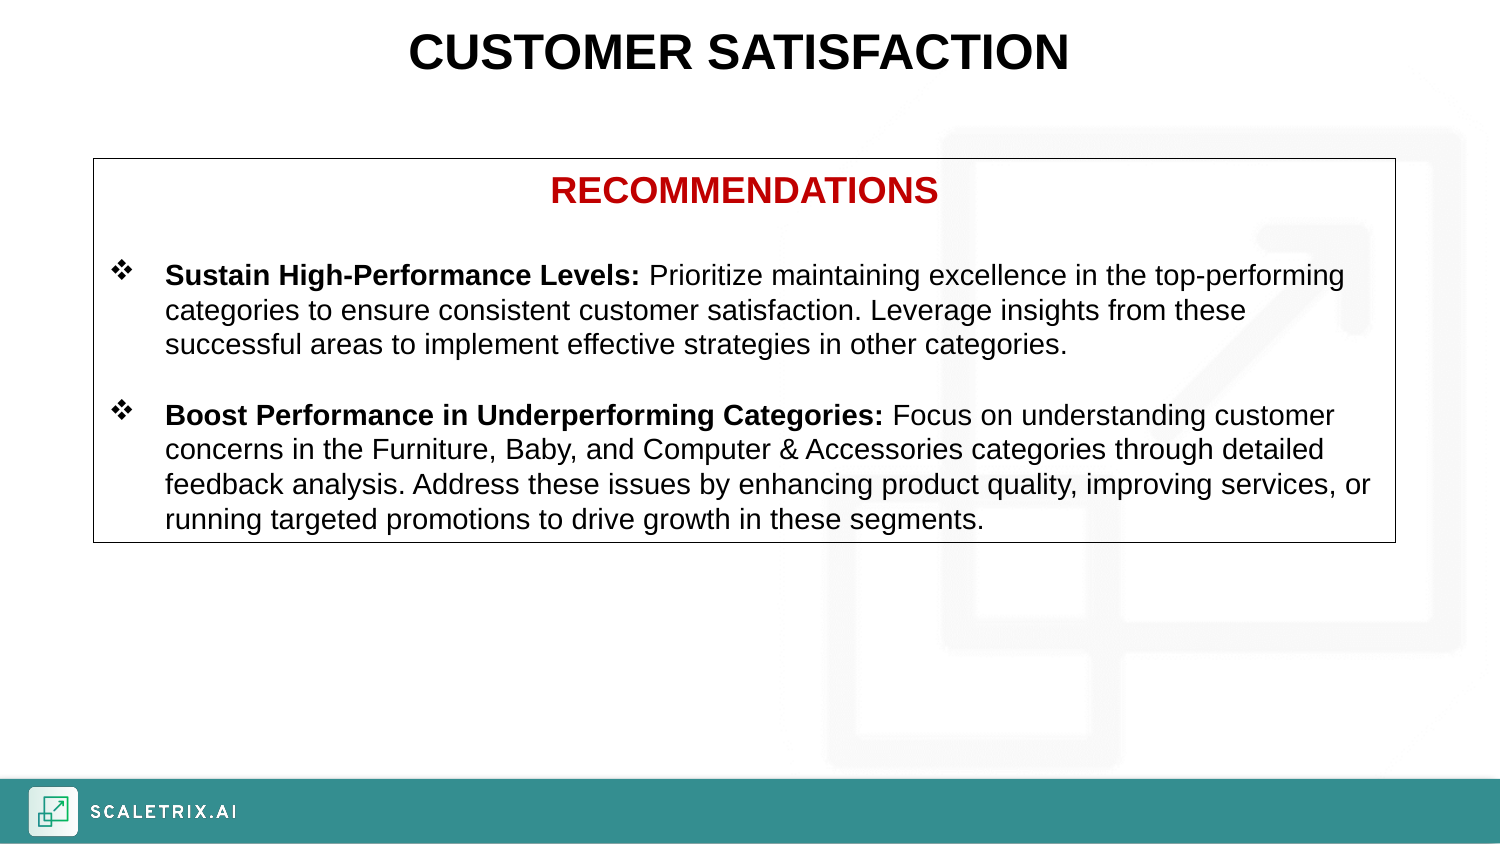

CUSTOMER SATISFACTION
RECOMMENDATIONS

Sustain High-Performance Levels: Prioritize maintaining excellence in the top-performing categories to ensure consistent customer satisfaction. Leverage insights from these successful areas to implement effective strategies in other categories.

Boost Performance in Underperforming Categories: Focus on understanding customer concerns in the Furniture, Baby, and Computer & Accessories categories through detailed feedback analysis. Address these issues by enhancing product quality, improving services, or running targeted promotions to drive growth in these segments.